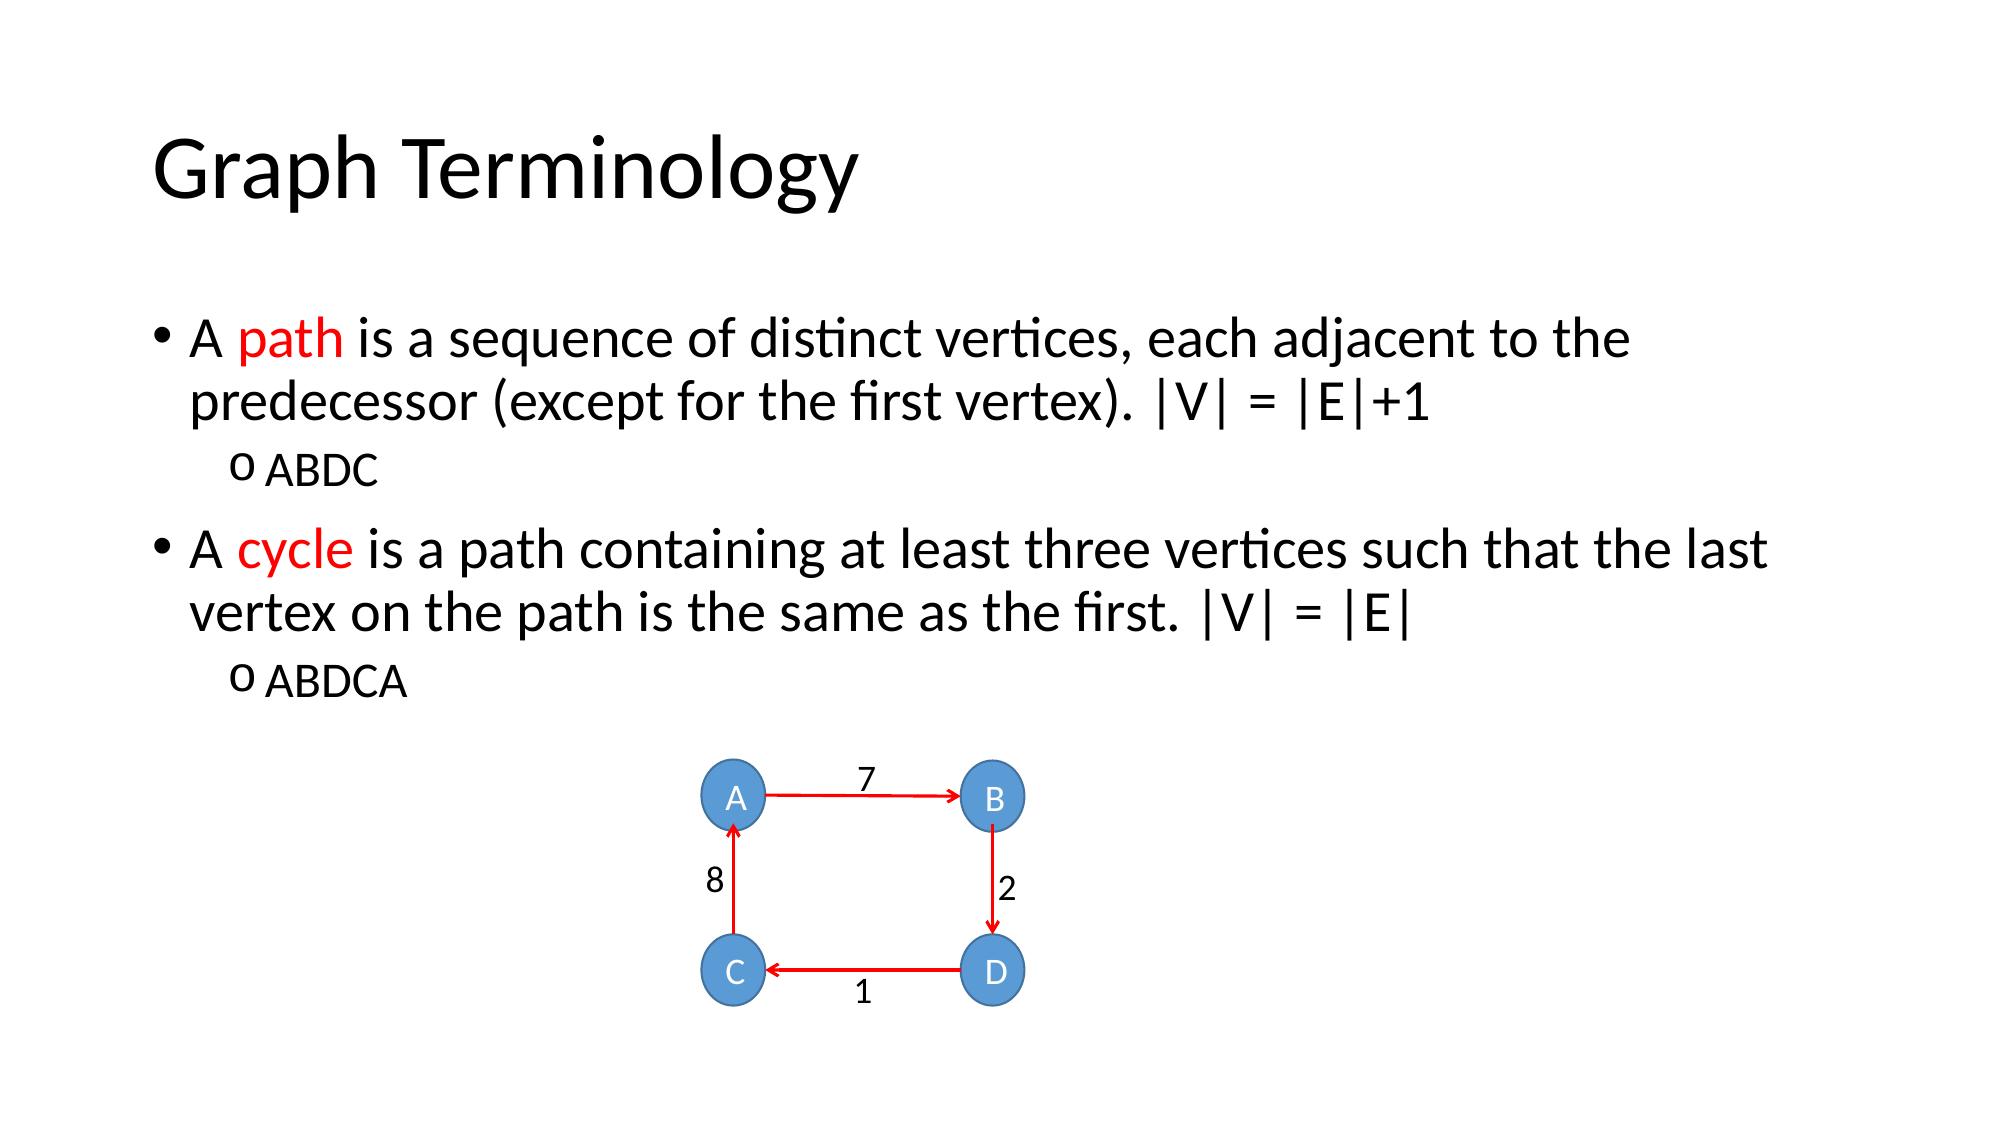

# Graph Terminology
A path is a sequence of distinct vertices, each adjacent to the predecessor (except for the first vertex). |V| = |E|+1
ABDC
A cycle is a path containing at least three vertices such that the last vertex on the path is the same as the first. |V| = |E|
ABDCA

7
A
B
8
2
C
D
1